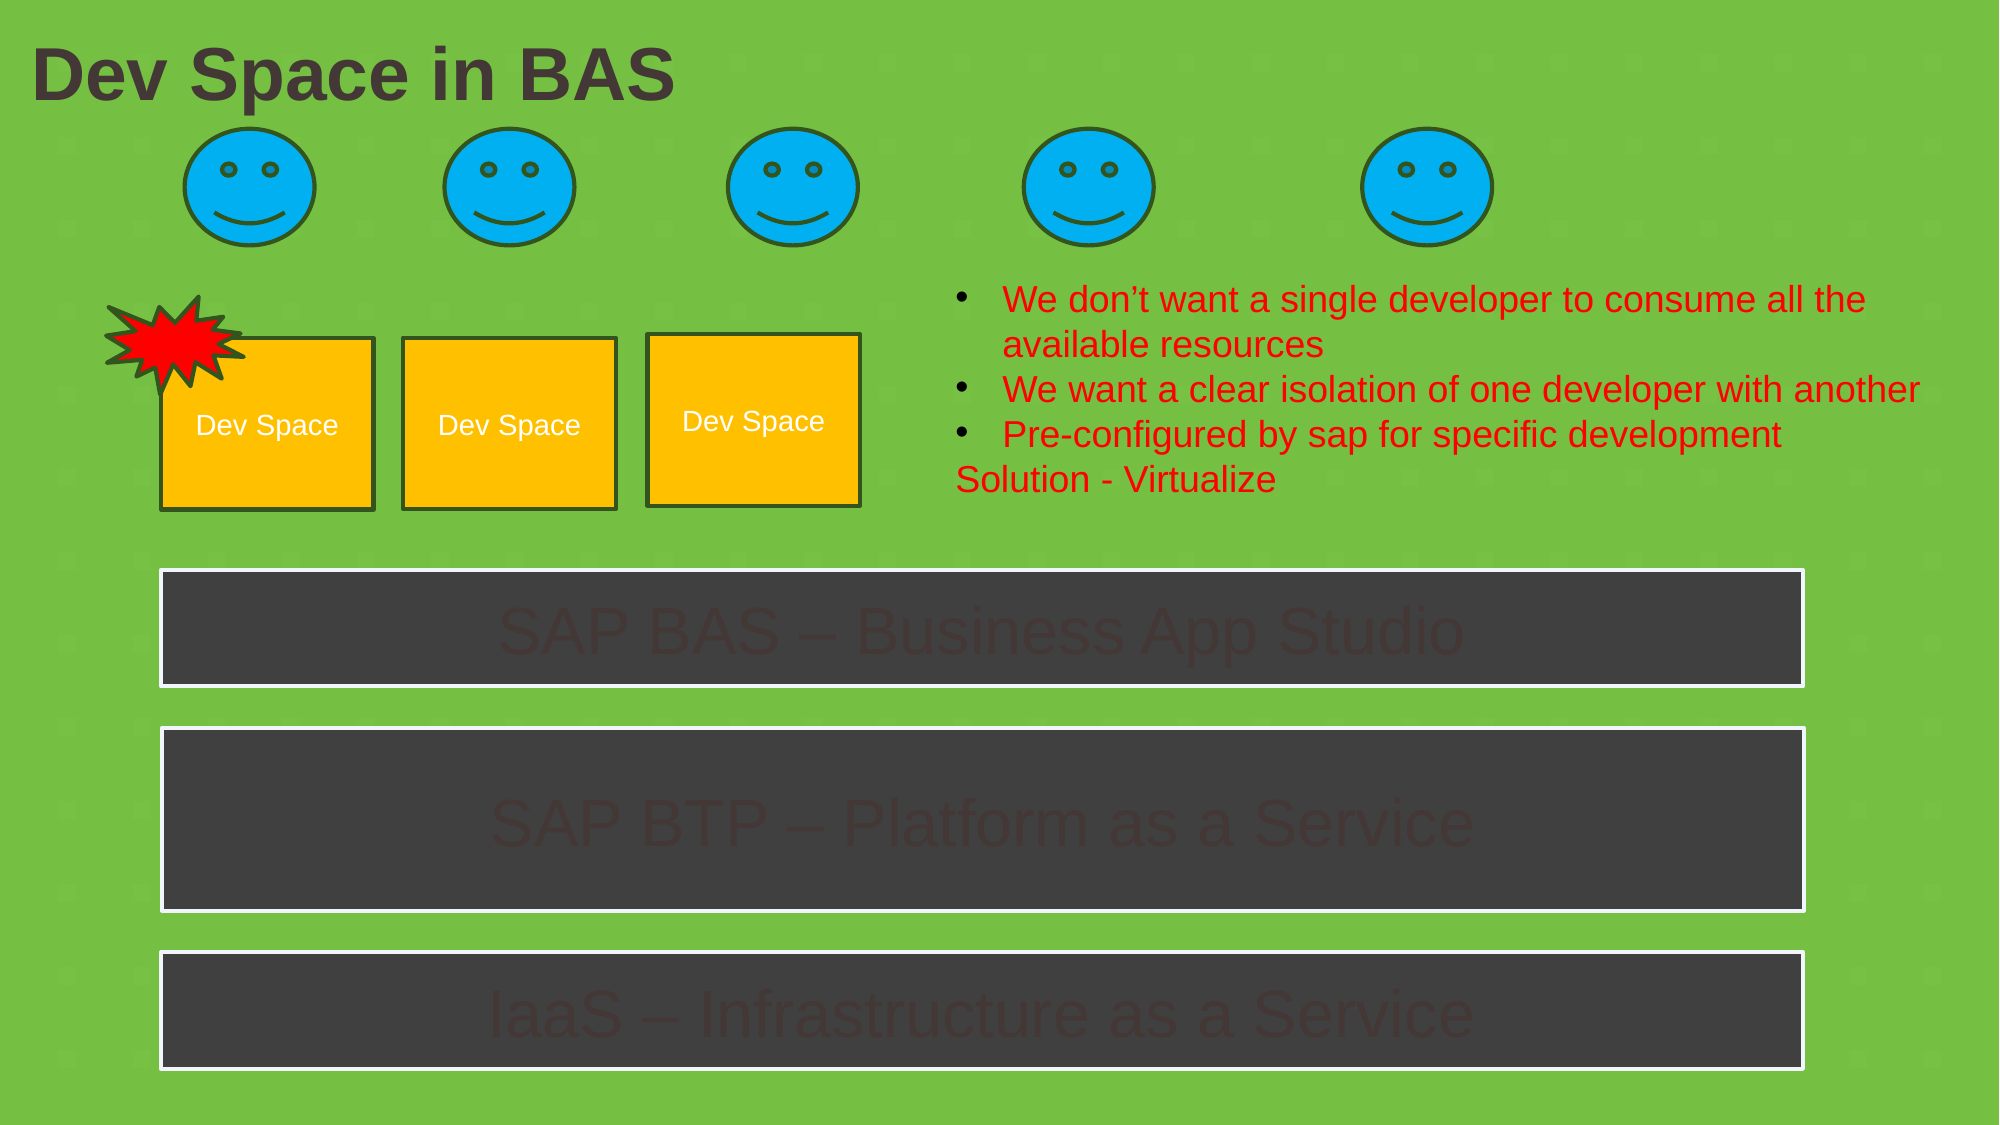

# Dev Space in BAS

We don’t want a single developer to consume all the available resources
We want a clear isolation of one developer with another
Pre-configured by sap for specific development
Solution - Virtualize

Dev Space
Dev Space
Dev Space
SAP BAS – Business App Studio
SAP BTP – Platform as a Service
IaaS – Infrastructure as a Service